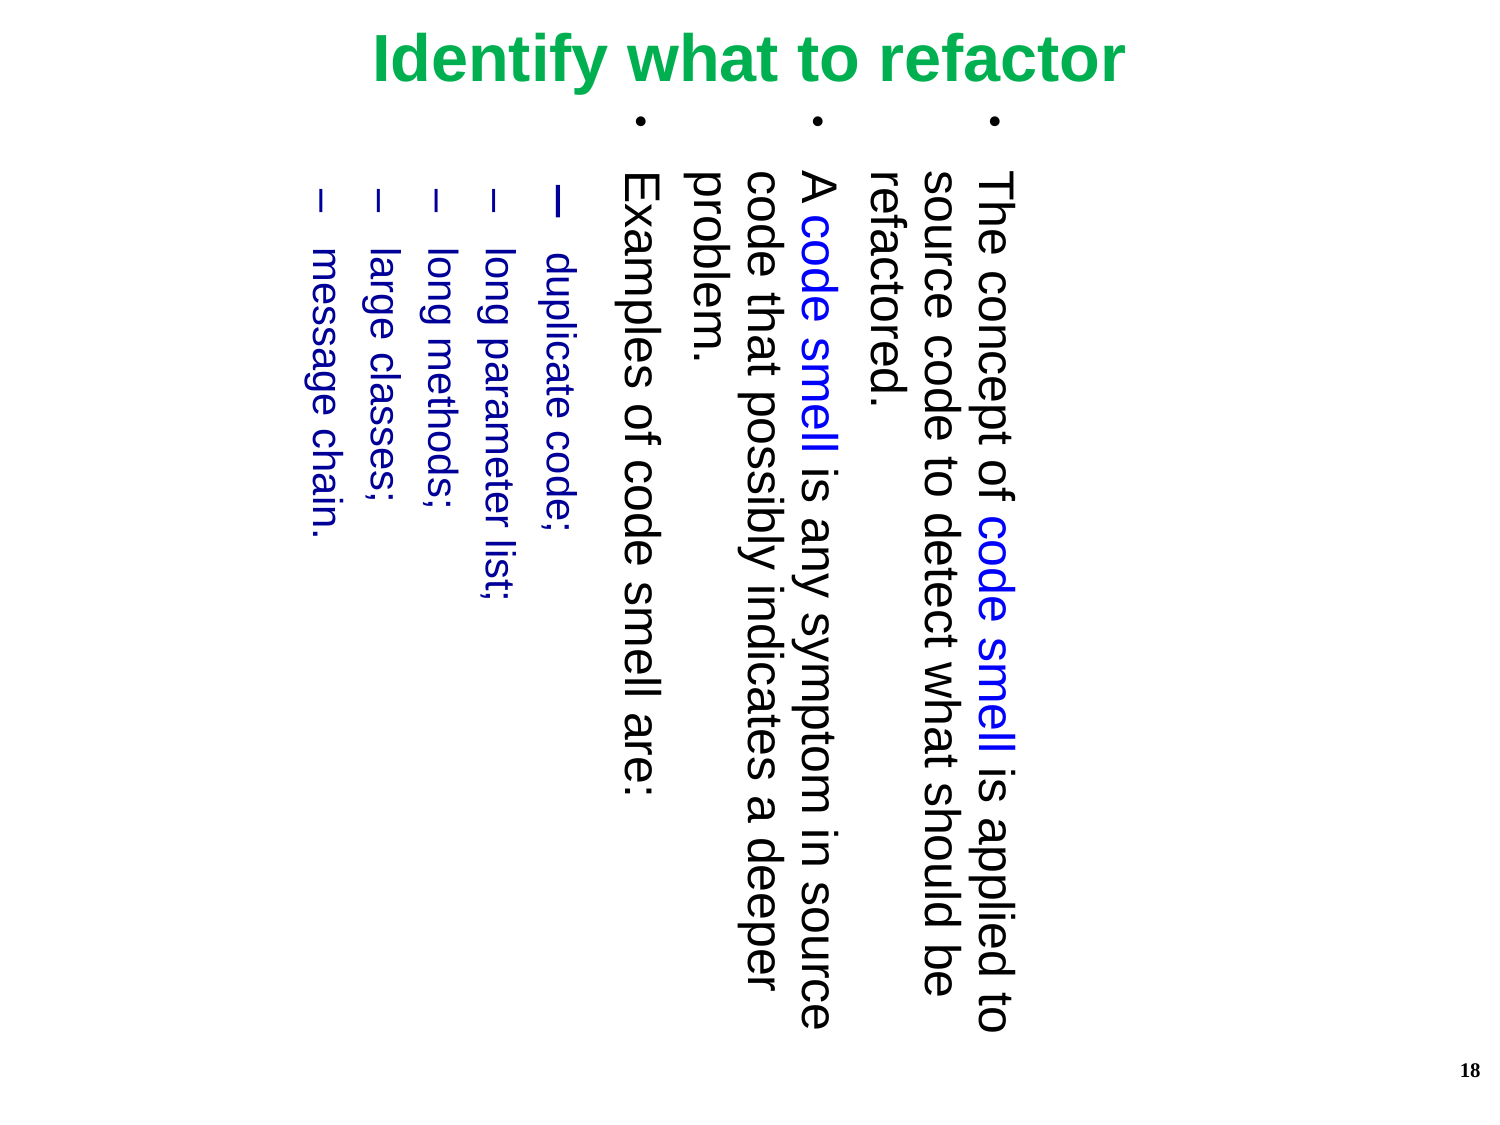

Identify what to refactor
The concept of code smell is applied to source code to detect what should be refactored.
A code smell is any symptom in source code that possibly indicates a deeper problem.
Examples of code smell are:
 duplicate code;
 long parameter list;
 long methods;
 large classes;
 message chain.

18